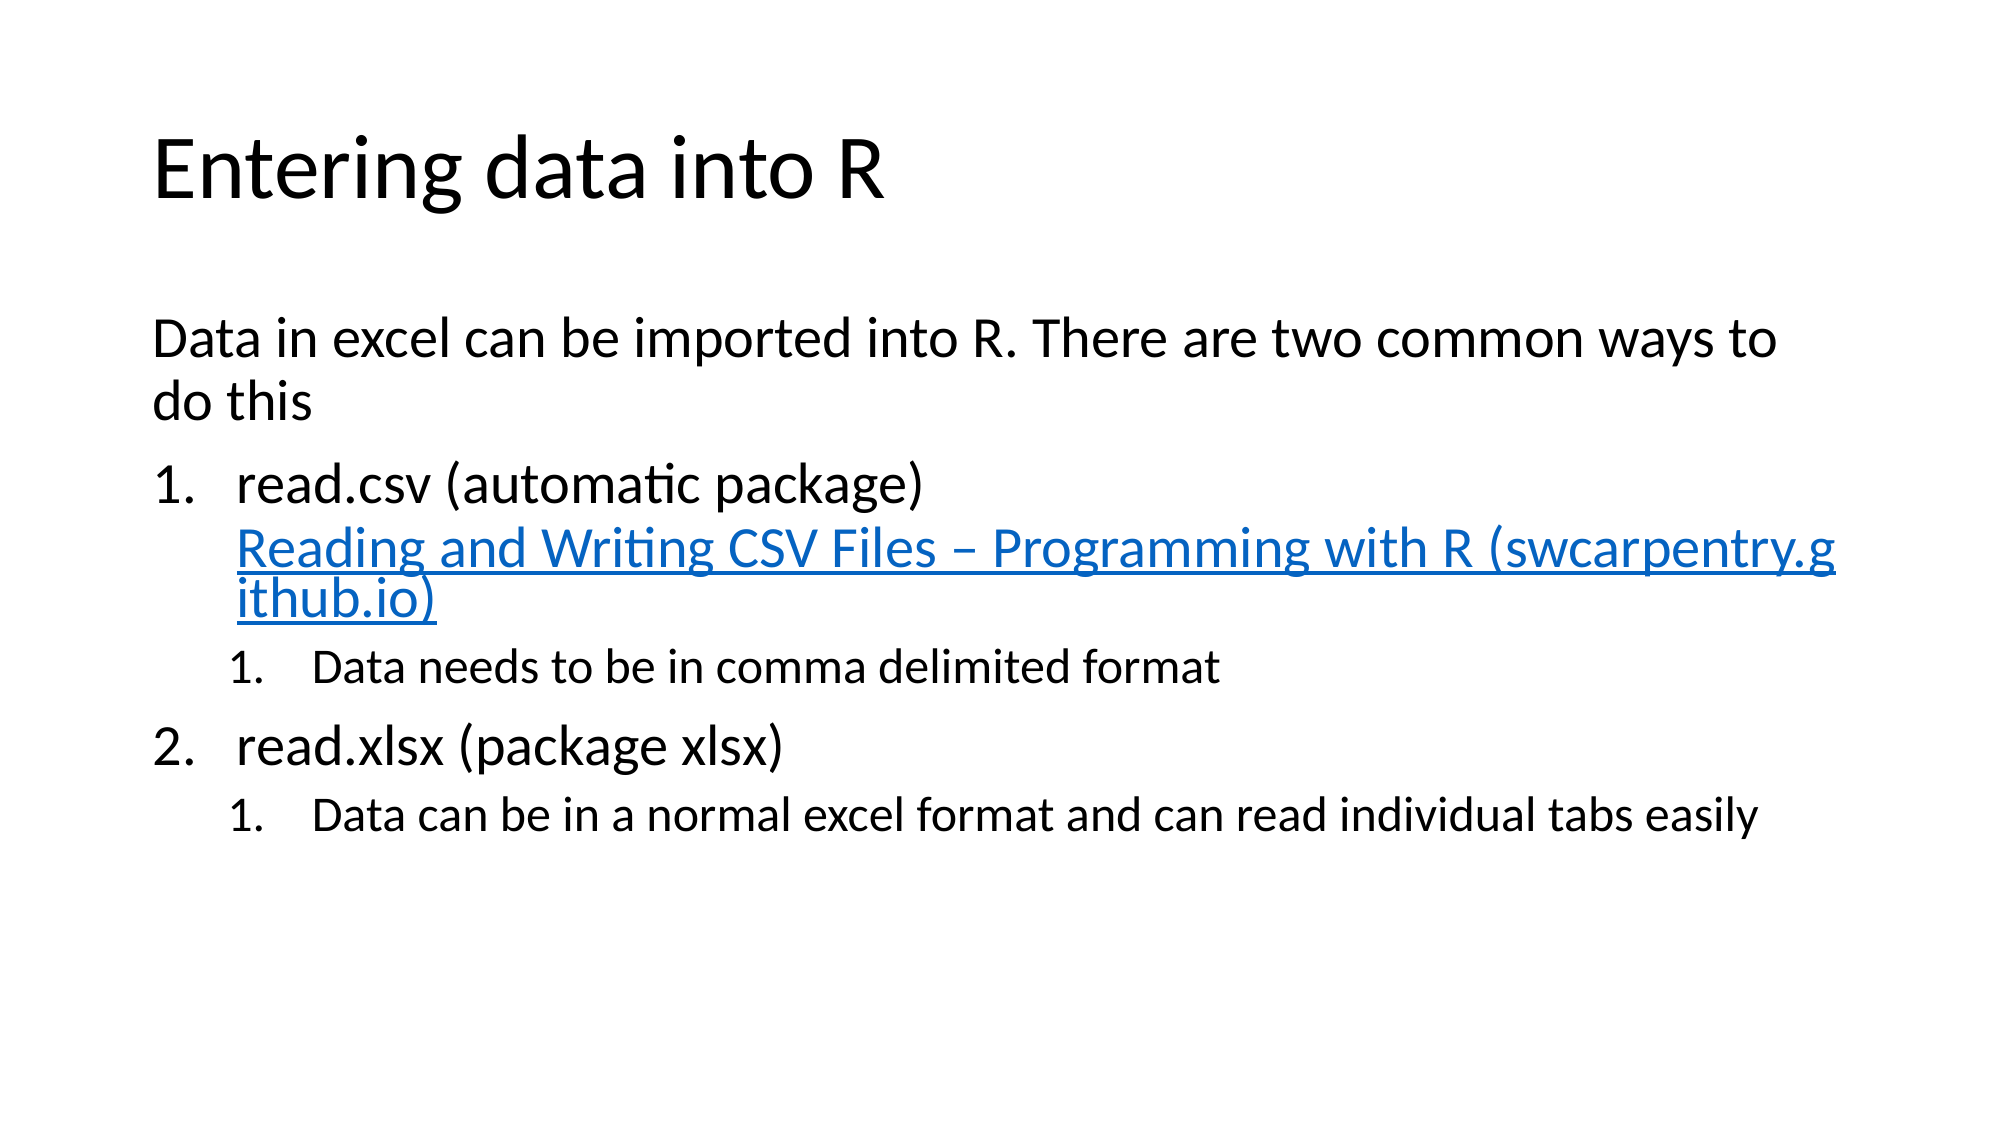

# Entering data into R
Data in excel can be imported into R. There are two common ways to do this
read.csv (automatic package) Reading and Writing CSV Files – Programming with R (swcarpentry.github.io)
Data needs to be in comma delimited format
read.xlsx (package xlsx)
Data can be in a normal excel format and can read individual tabs easily